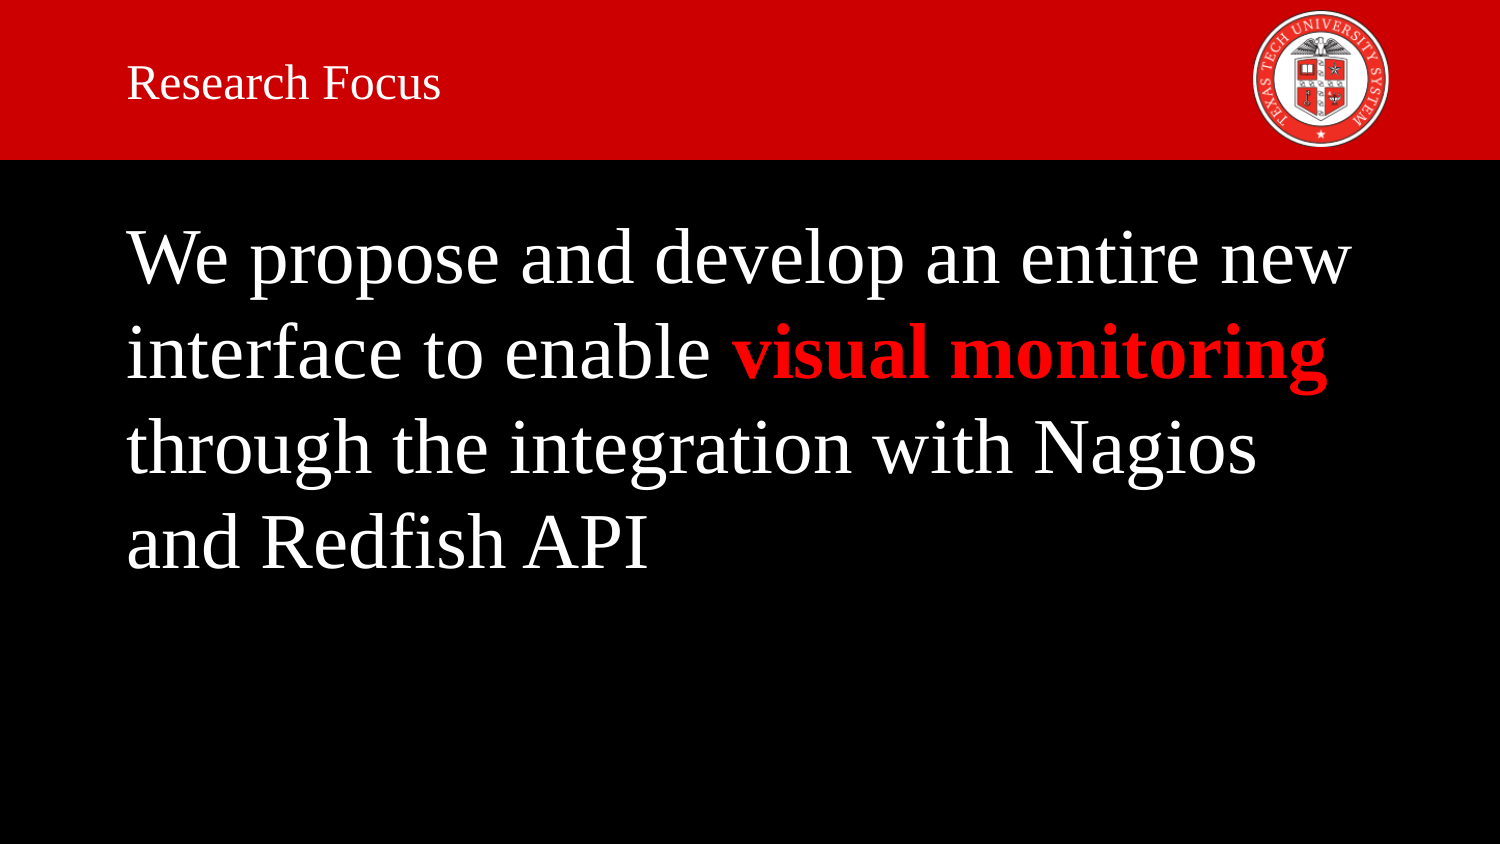

# Research Focus
We propose and develop an entire new interface to enable visual monitoring through the integration with Nagios and Redfish API